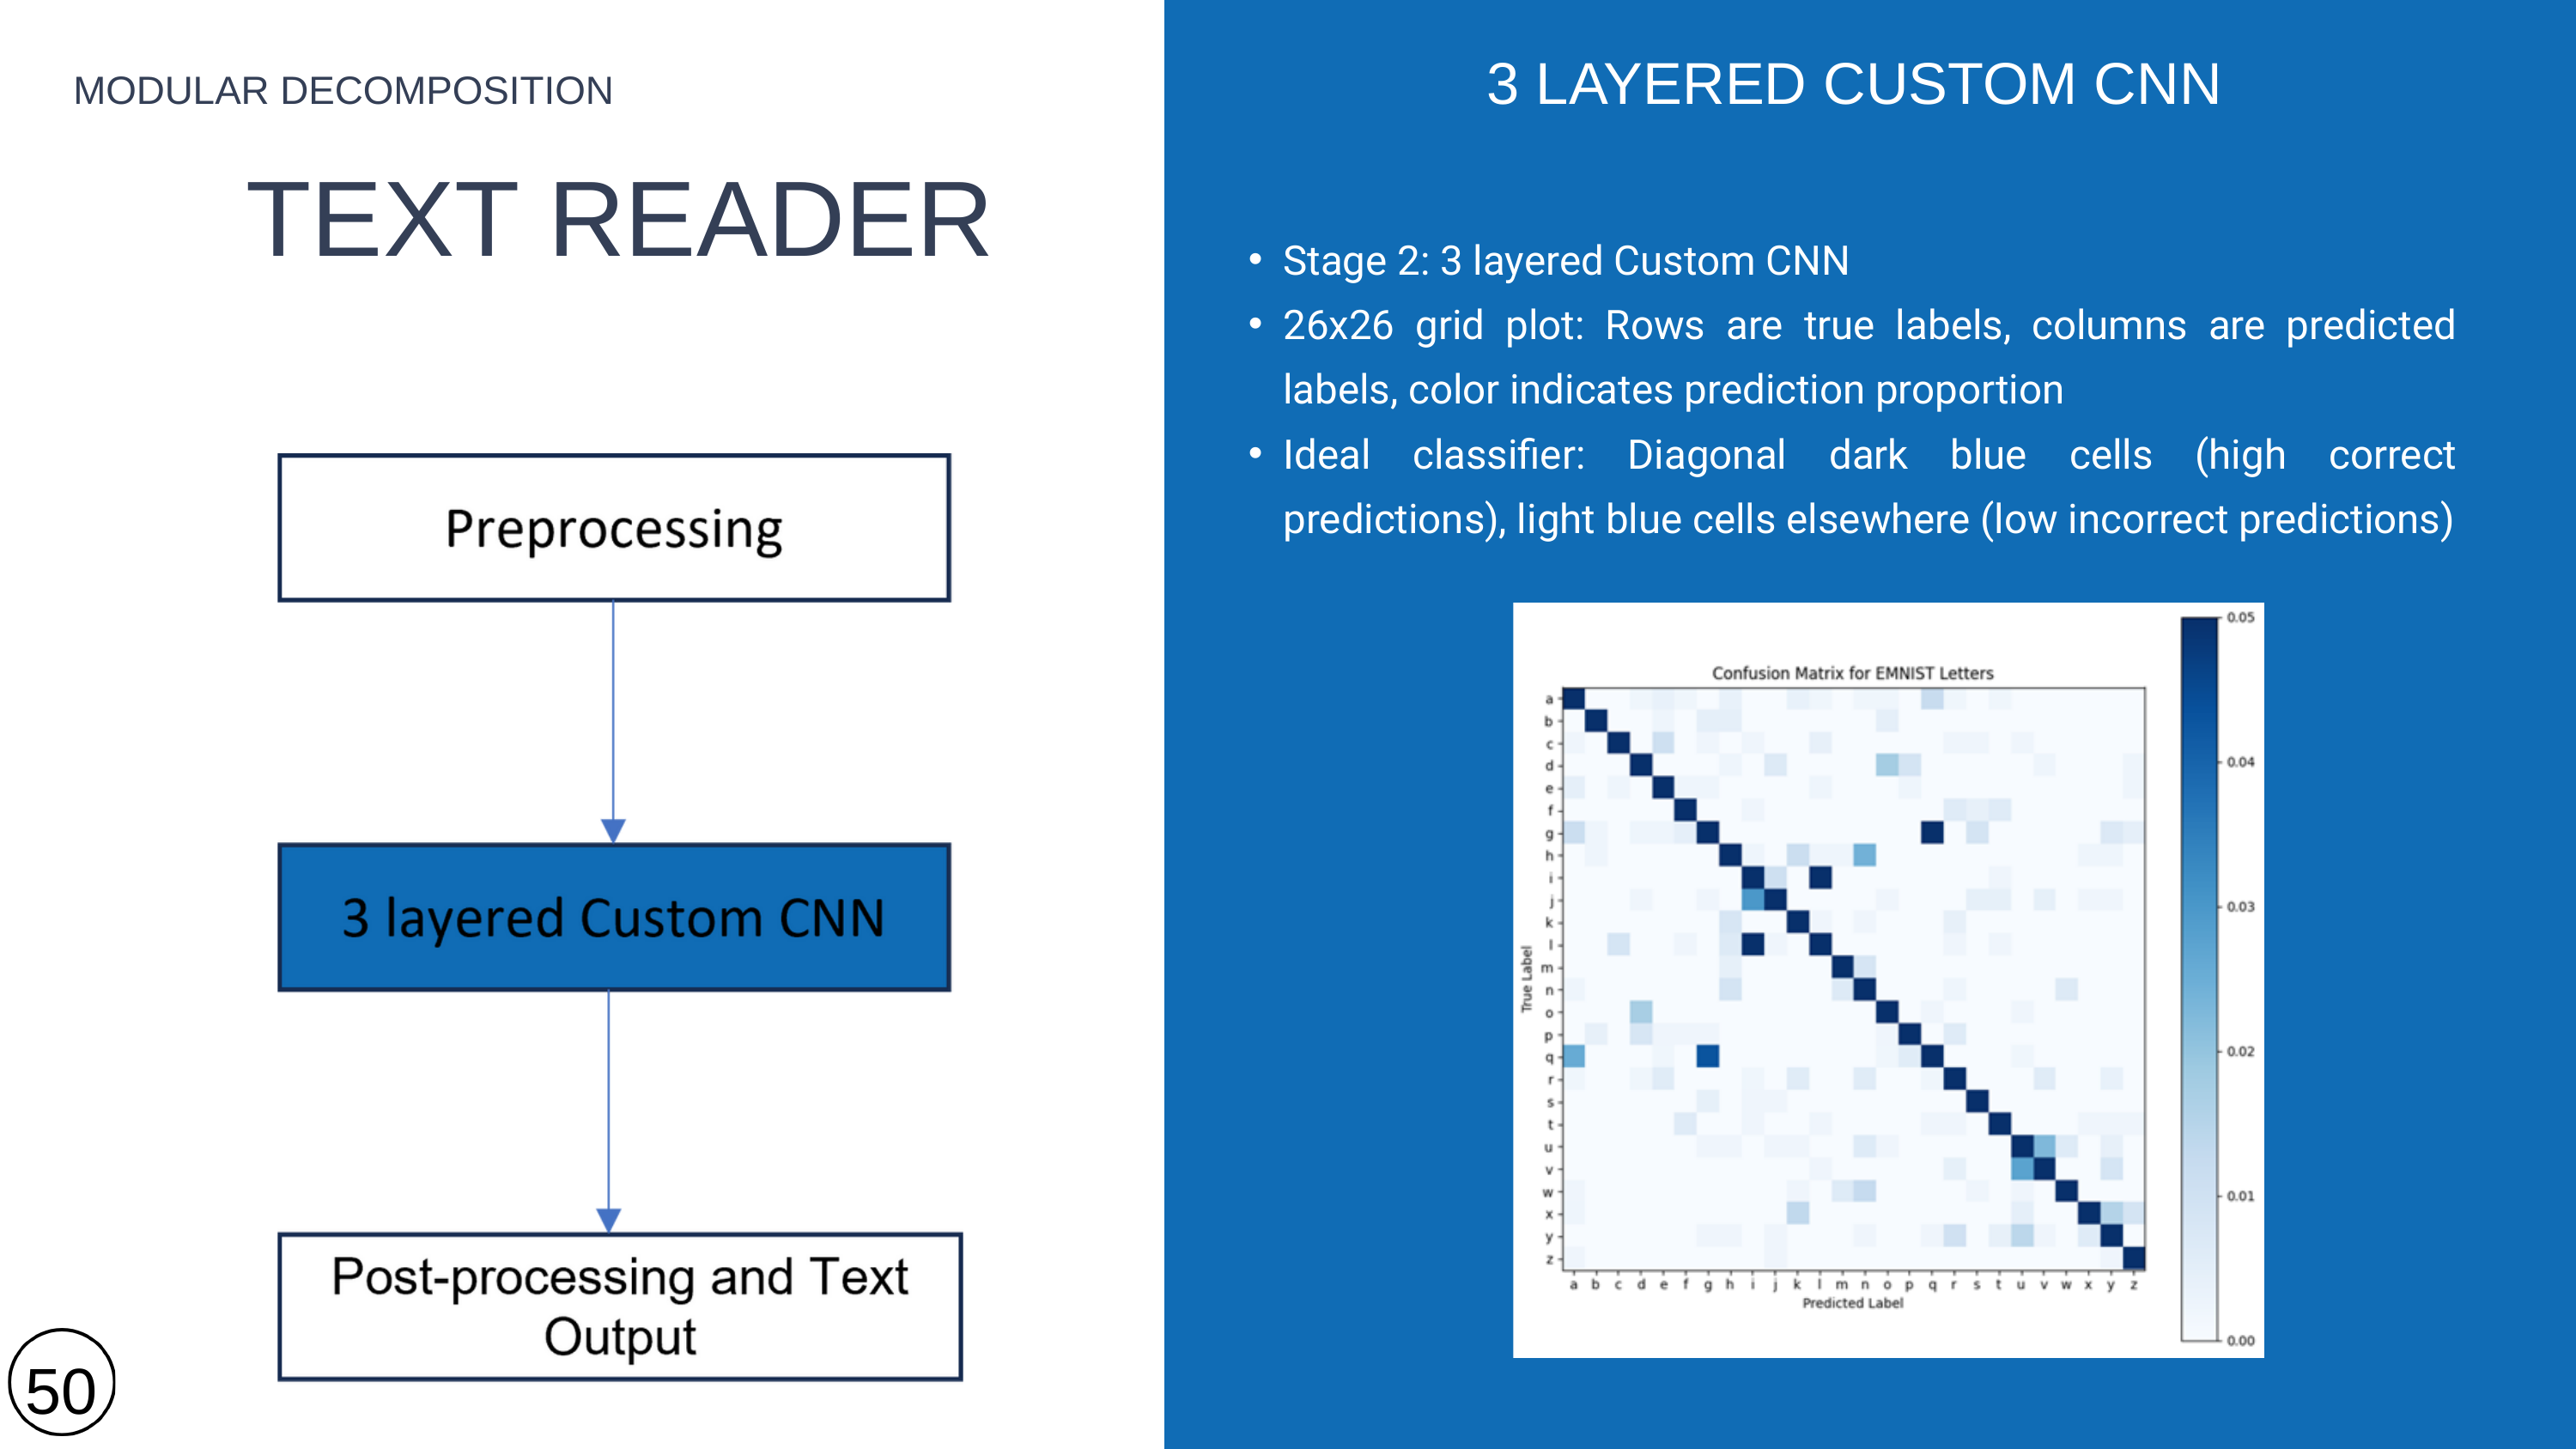

3 LAYERED CUSTOM CNN

MODULAR DECOMPOSITION
TEXT READER
Stage 2: 3 layered Custom CNN
26x26 grid plot: Rows are true labels, columns are predicted labels, color indicates prediction proportion
Ideal classifier: Diagonal dark blue cells (high correct predictions), light blue cells elsewhere (low incorrect predictions)

50